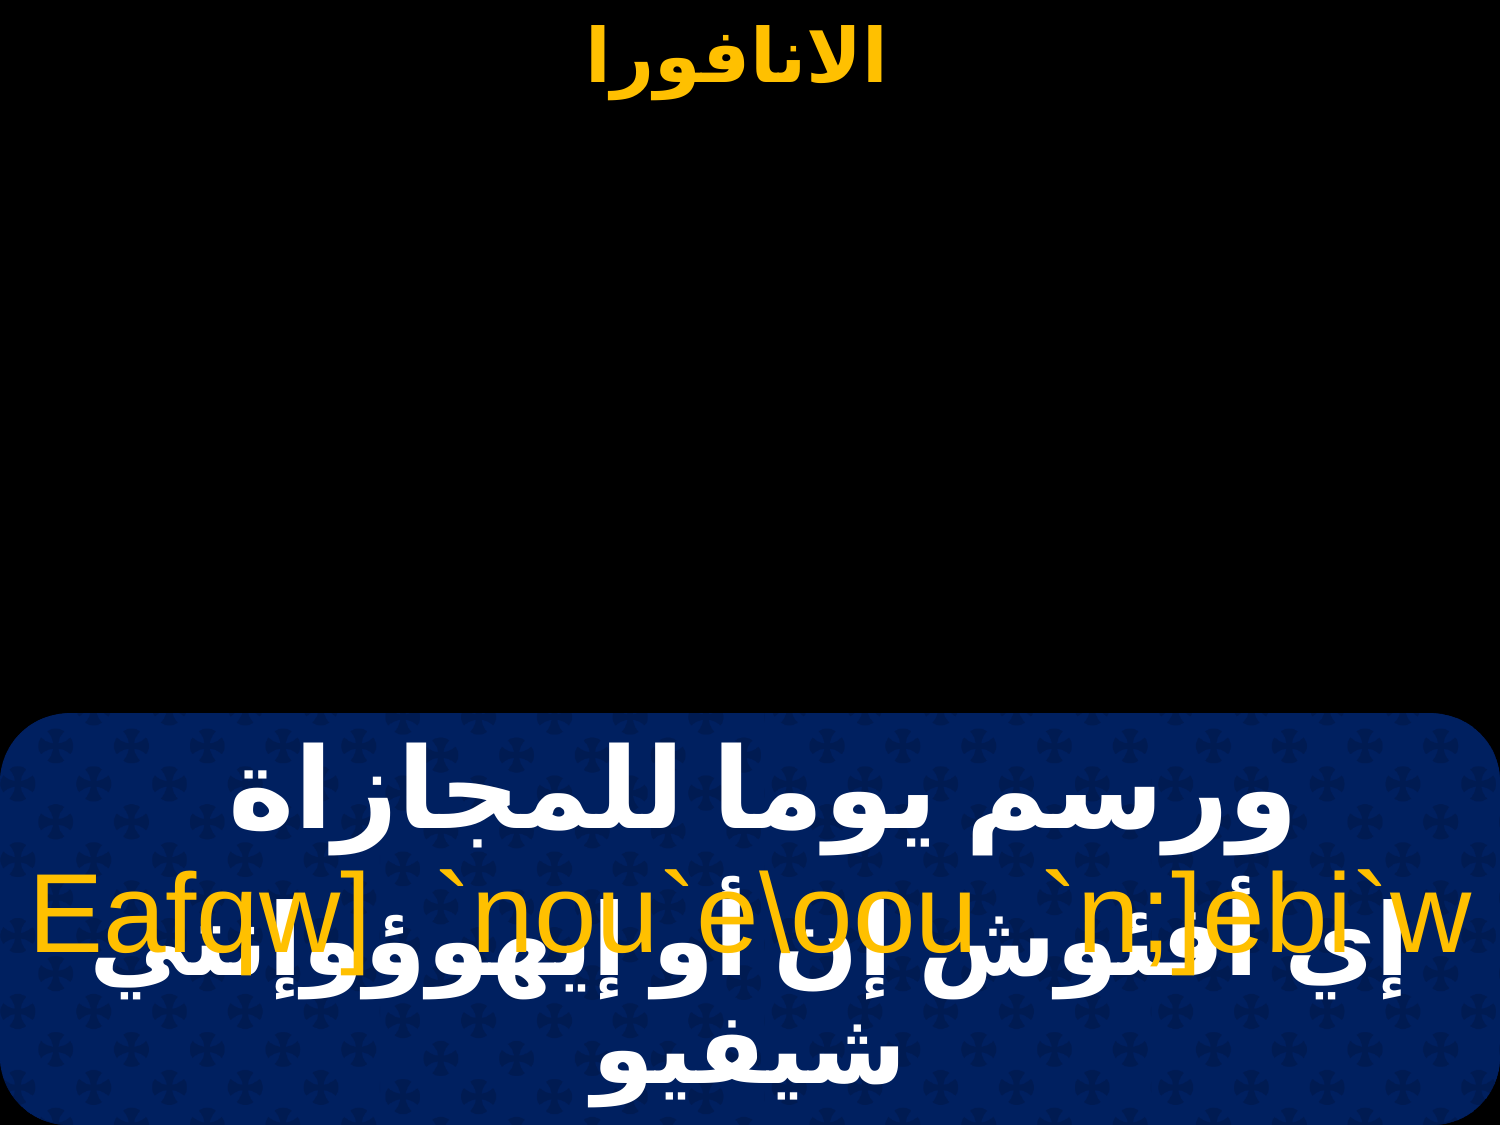

# ورسم يوما للمجازاة
Eafqw]  `nou`e\oou  `n;]ebi`w
إي أفئوش إن أو إيهوؤوإنتي شيفيو